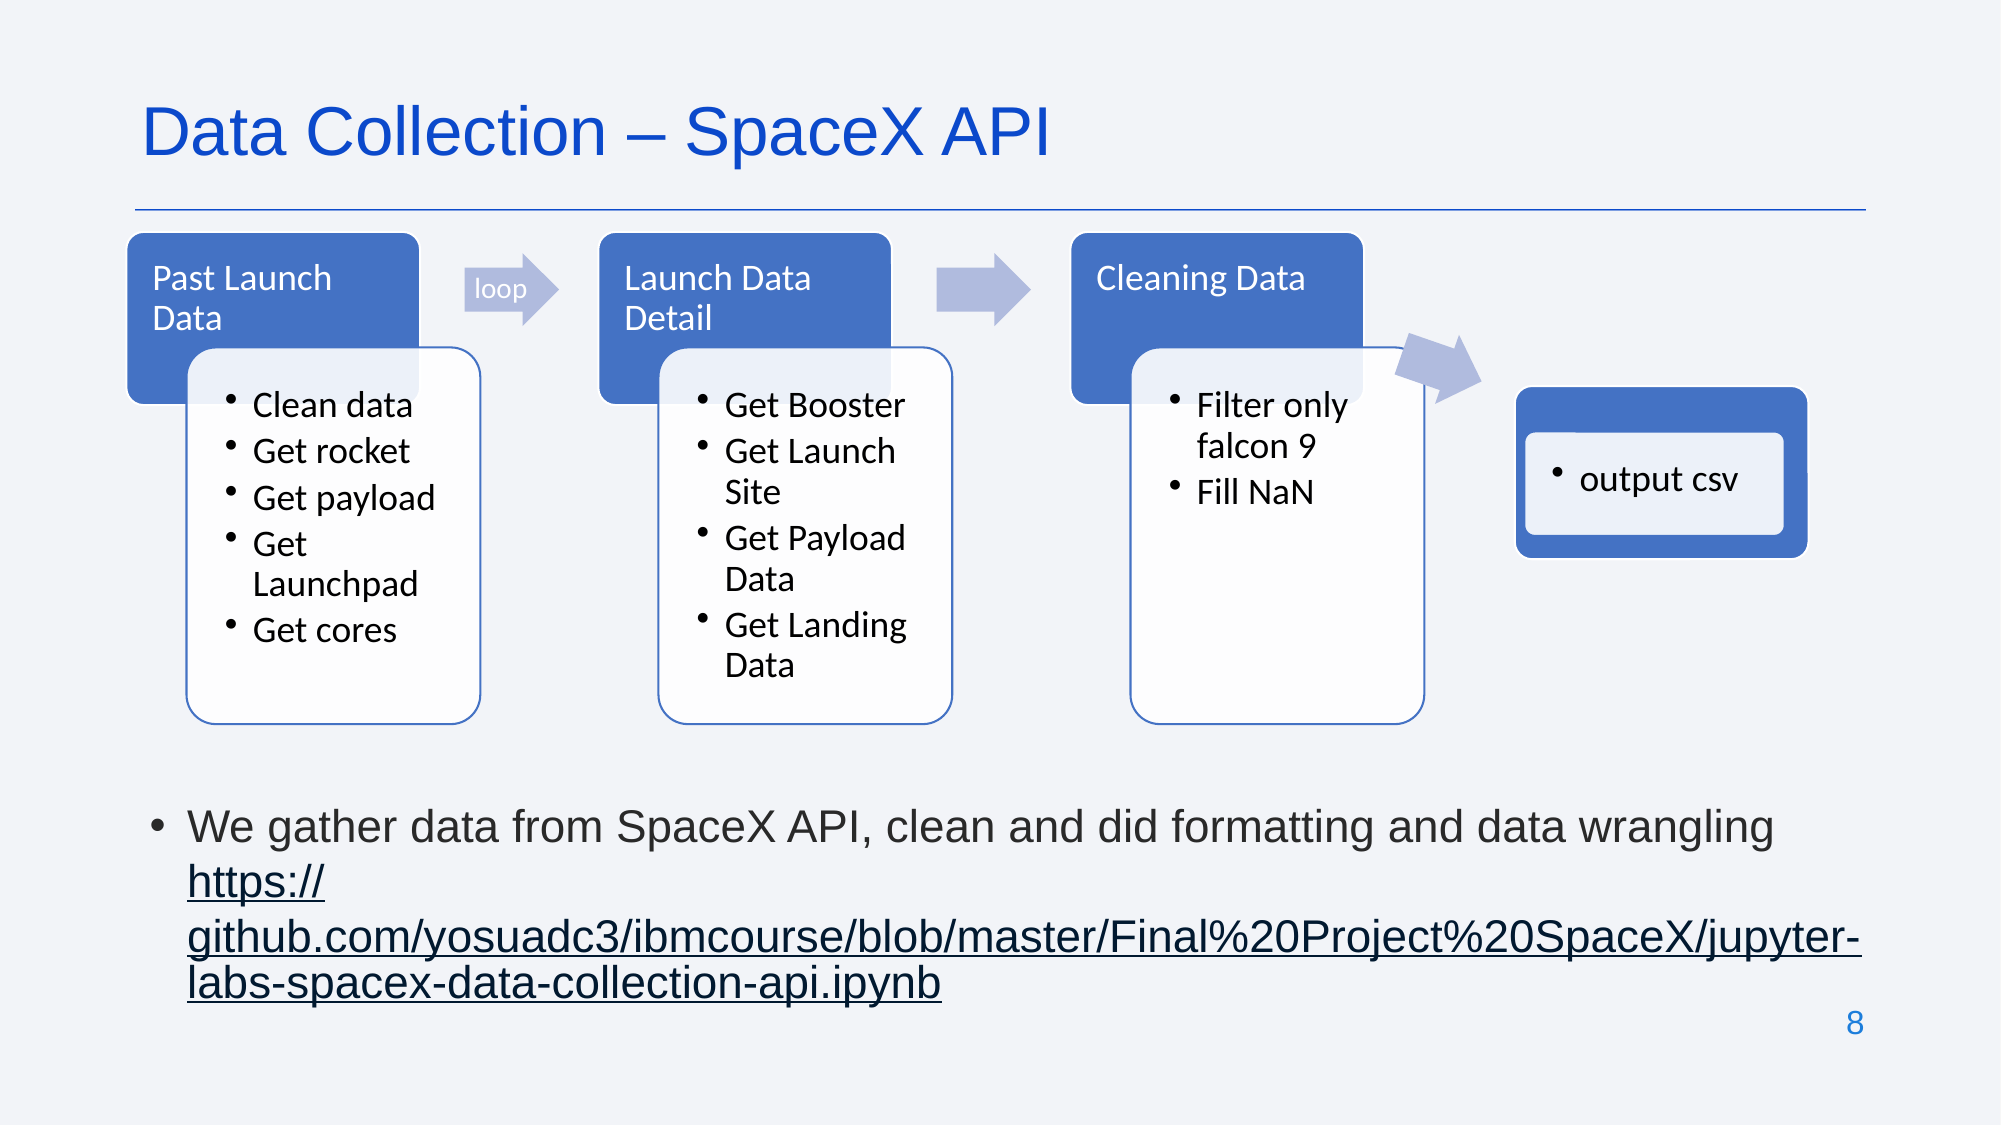

Past Launch Data
Clean data
Get rocket
Get payload
Get Launchpad
Get cores
loop
Launch Data Detail
Get Booster
Get Launch Site
Get Payload Data
Get Landing Data

Cleaning Data
Filter only falcon 9
Fill NaN

output csv
Data Collection – SpaceX API
We gather data from SpaceX API, clean and did formatting and data wrangling
https://github.com/yosuadc3/ibmcourse/blob/master/Final%20Project%20SpaceX/jupyter-labs-spacex-data-collection-api.ipynb

8